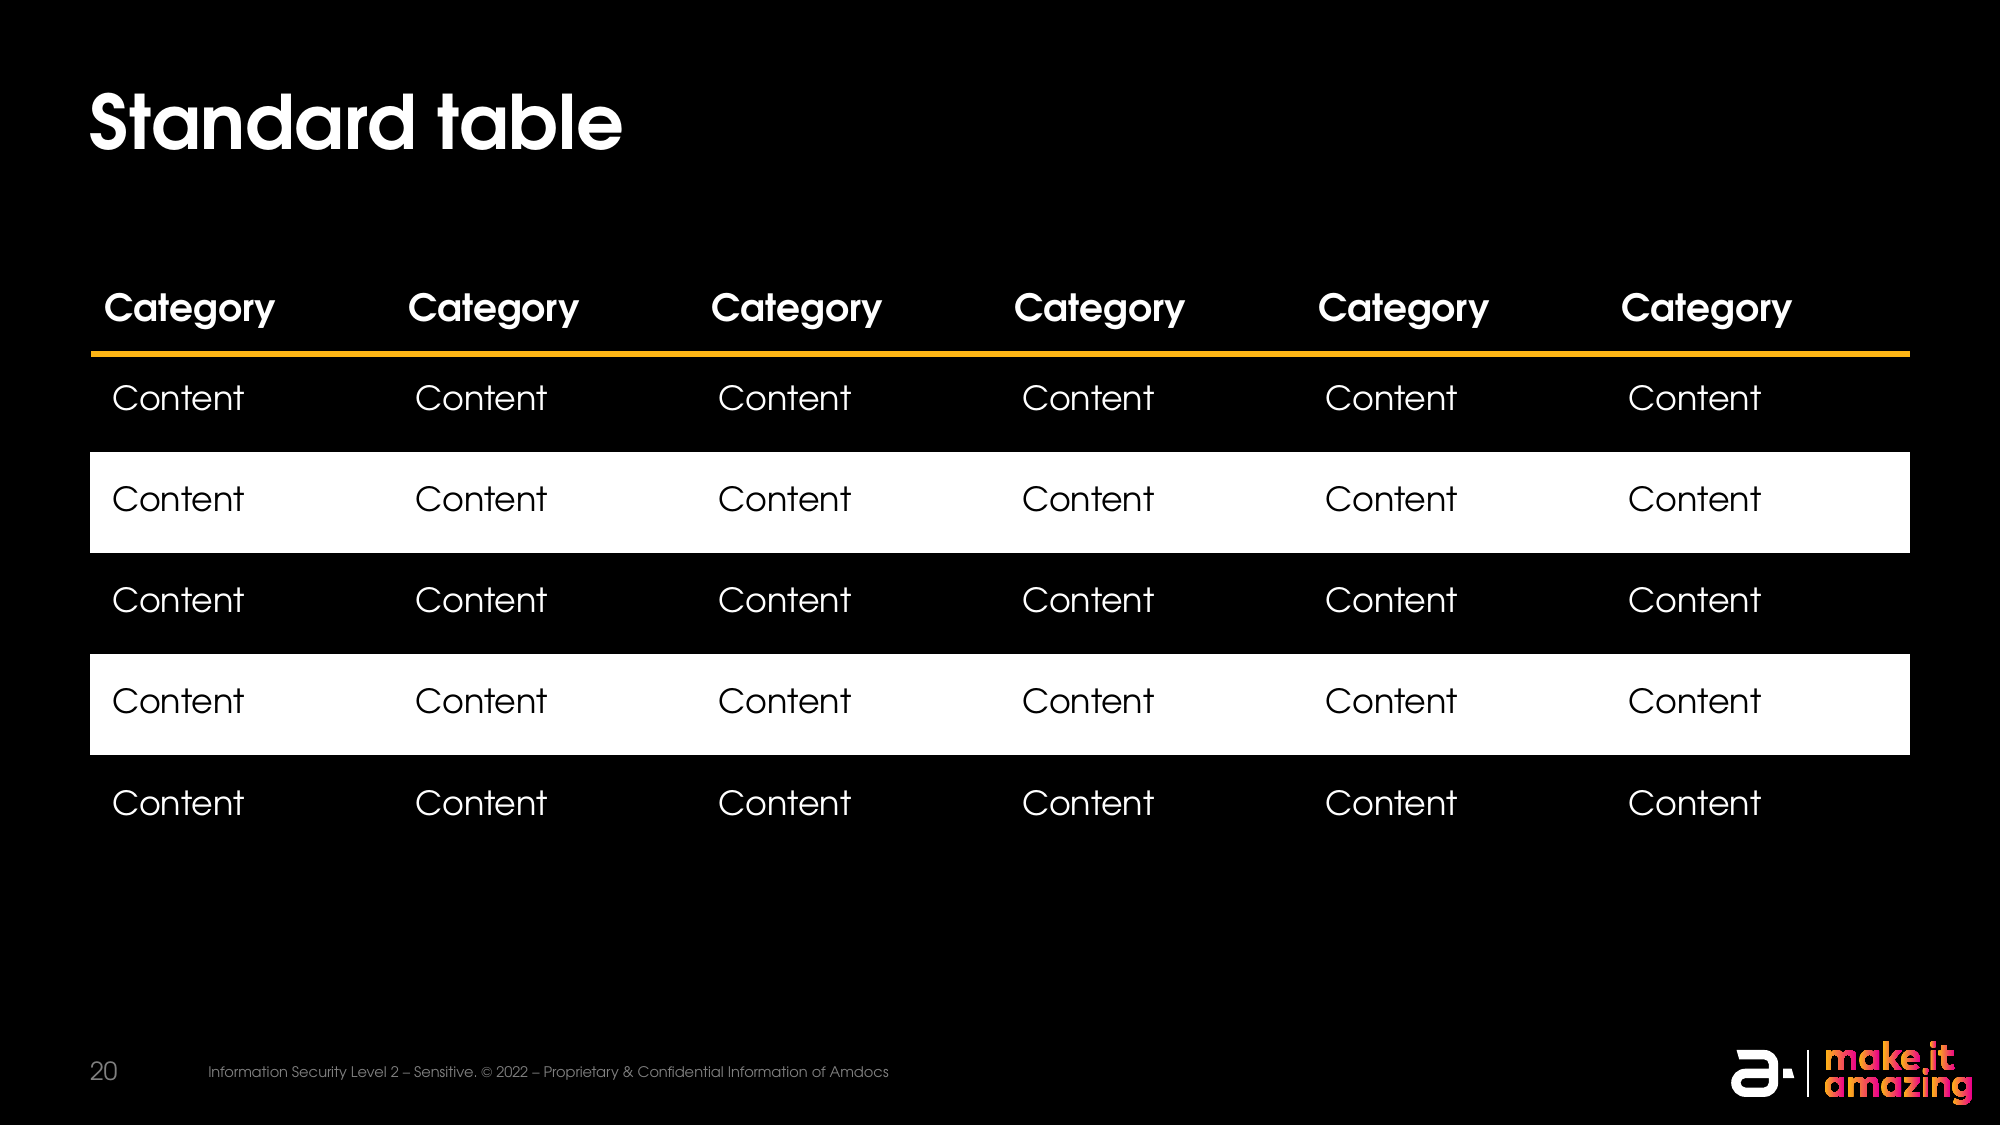

# Standard table
| Category | Category | Category | Category | Category | Category |
| --- | --- | --- | --- | --- | --- |
| Content | Content | Content | Content | Content | Content |
| Content | Content | Content | Content | Content | Content |
| Content | Content | Content | Content | Content | Content |
| Content | Content | Content | Content | Content | Content |
| Content | Content | Content | Content | Content | Content |